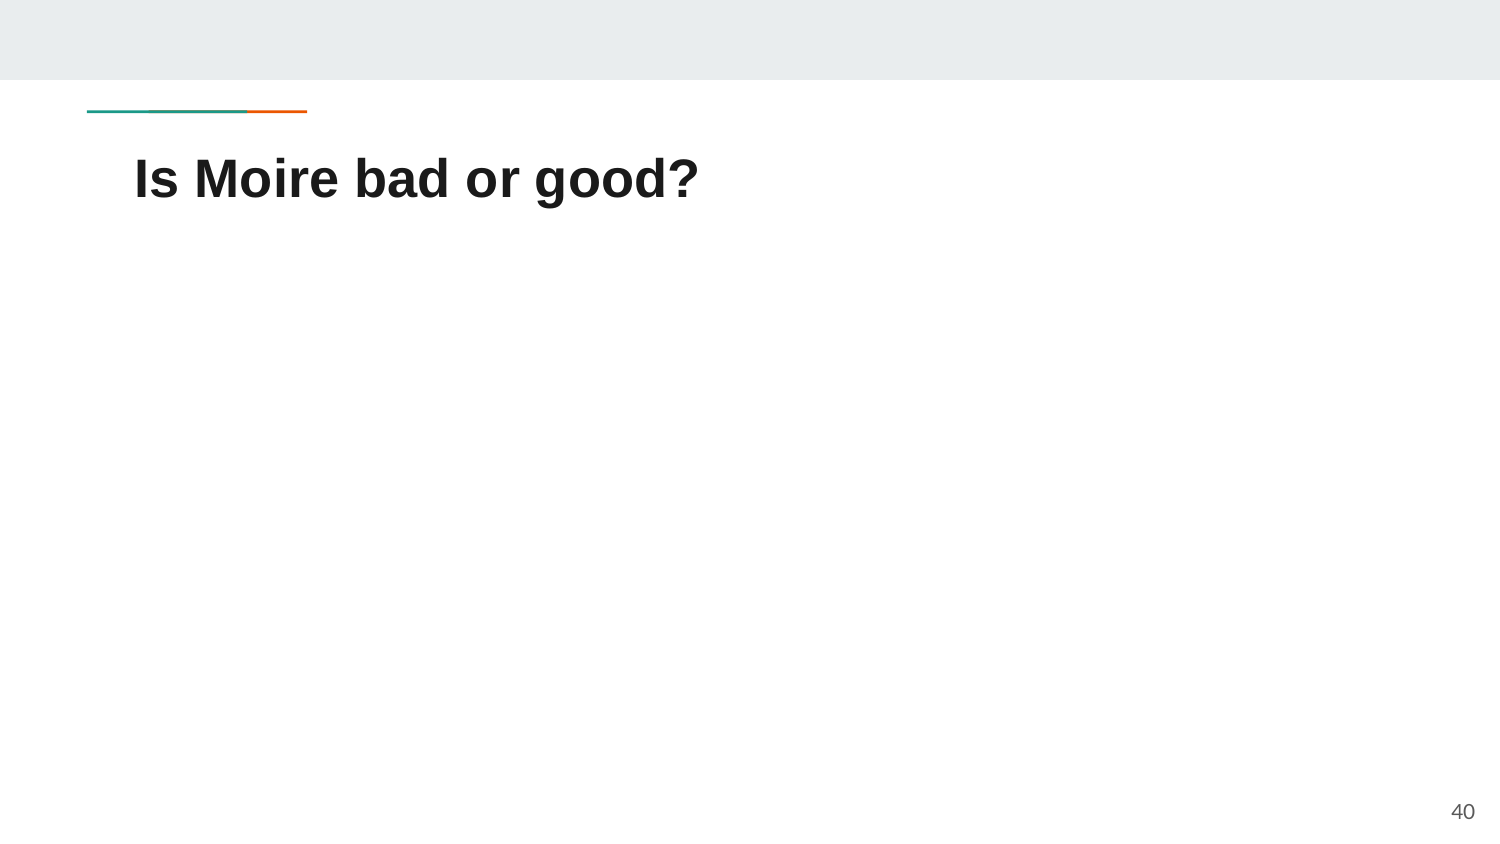

# Is Moire bad or good?

40